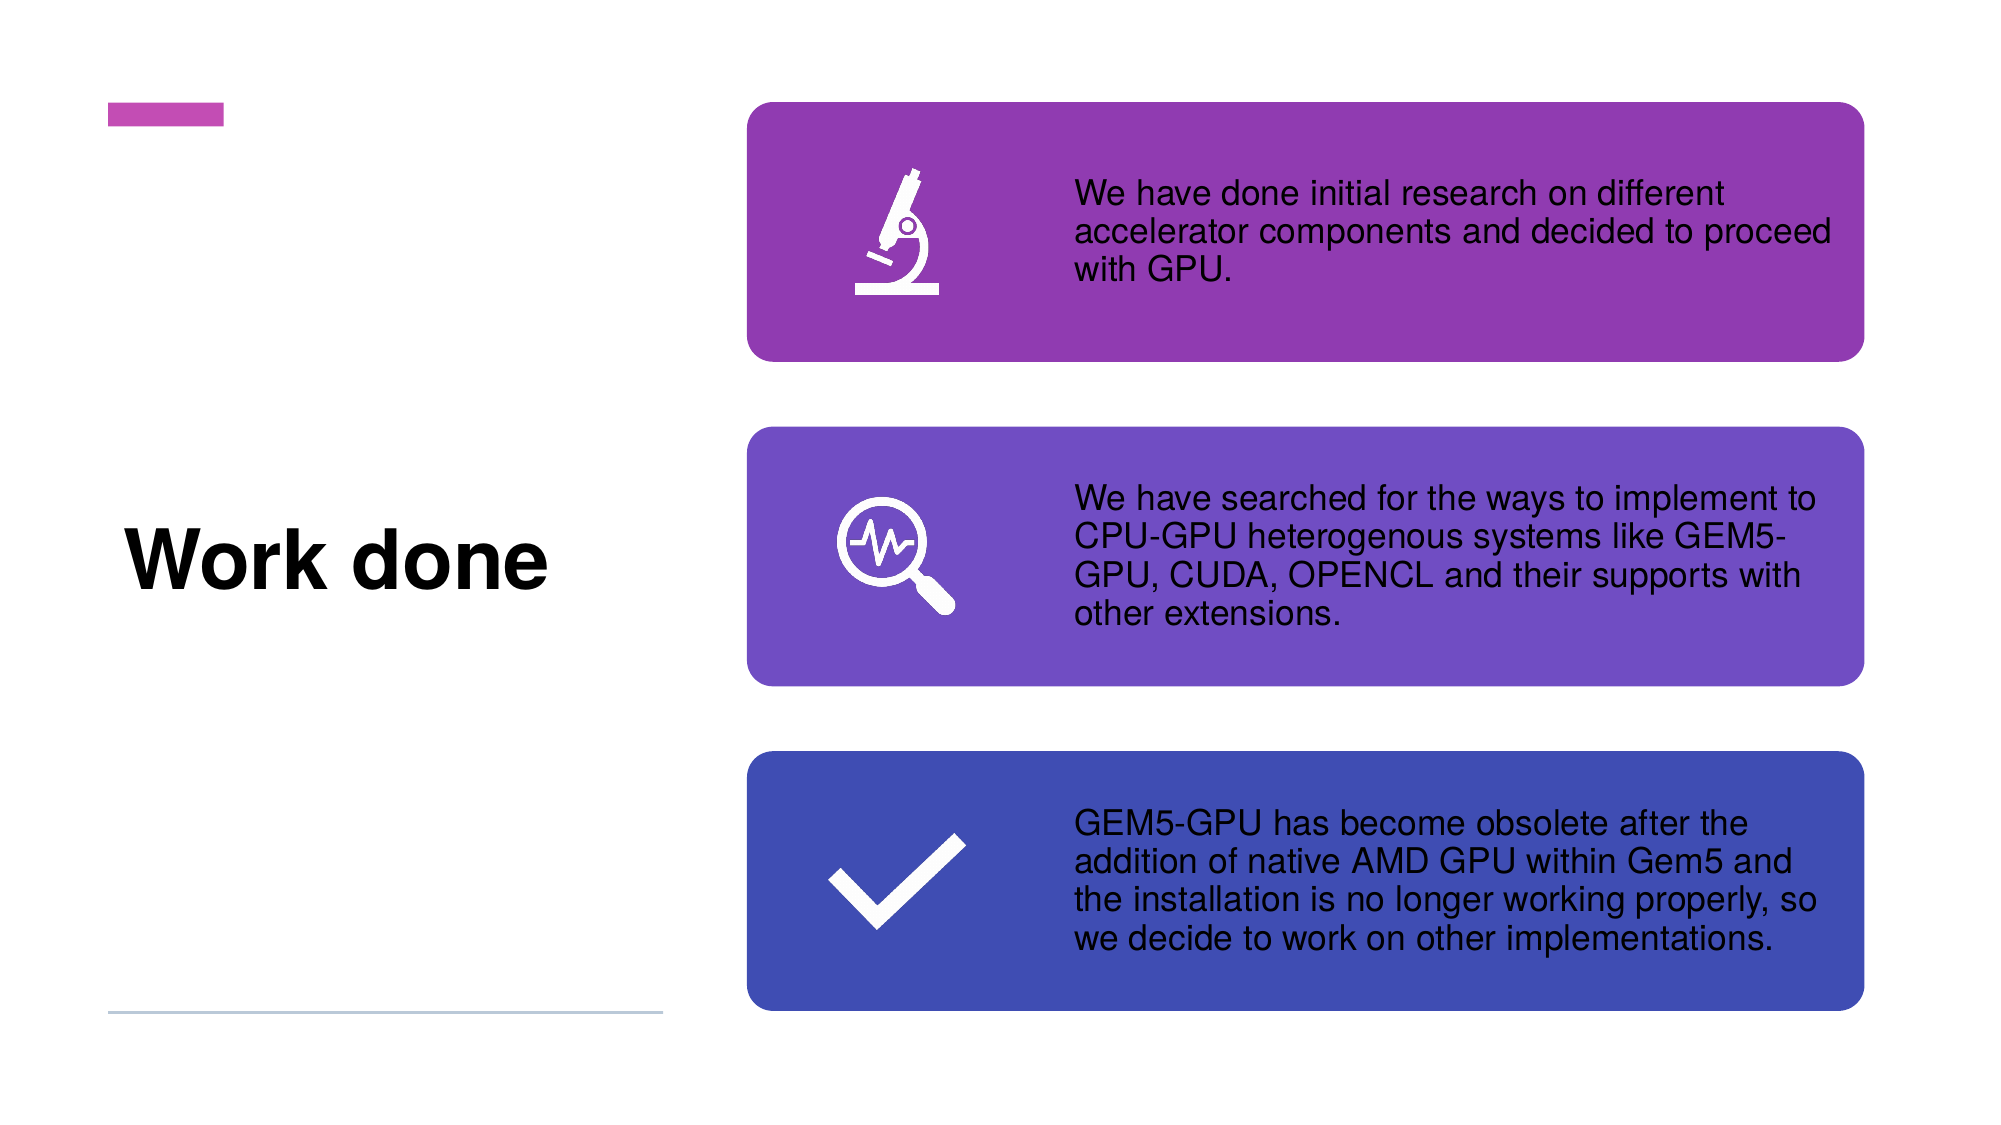

We have done initial research on different accelerator components and decided to proceed with GPU.
We have searched for the ways to implement to CPU-GPU heterogenous systems like GEM5-GPU, CUDA, OPENCL and their supports with other extensions.
GEM5-GPU has become obsolete after the addition of native AMD GPU within Gem5 and the installation is no longer working properly, so we decide to work on other implementations.
# Work done